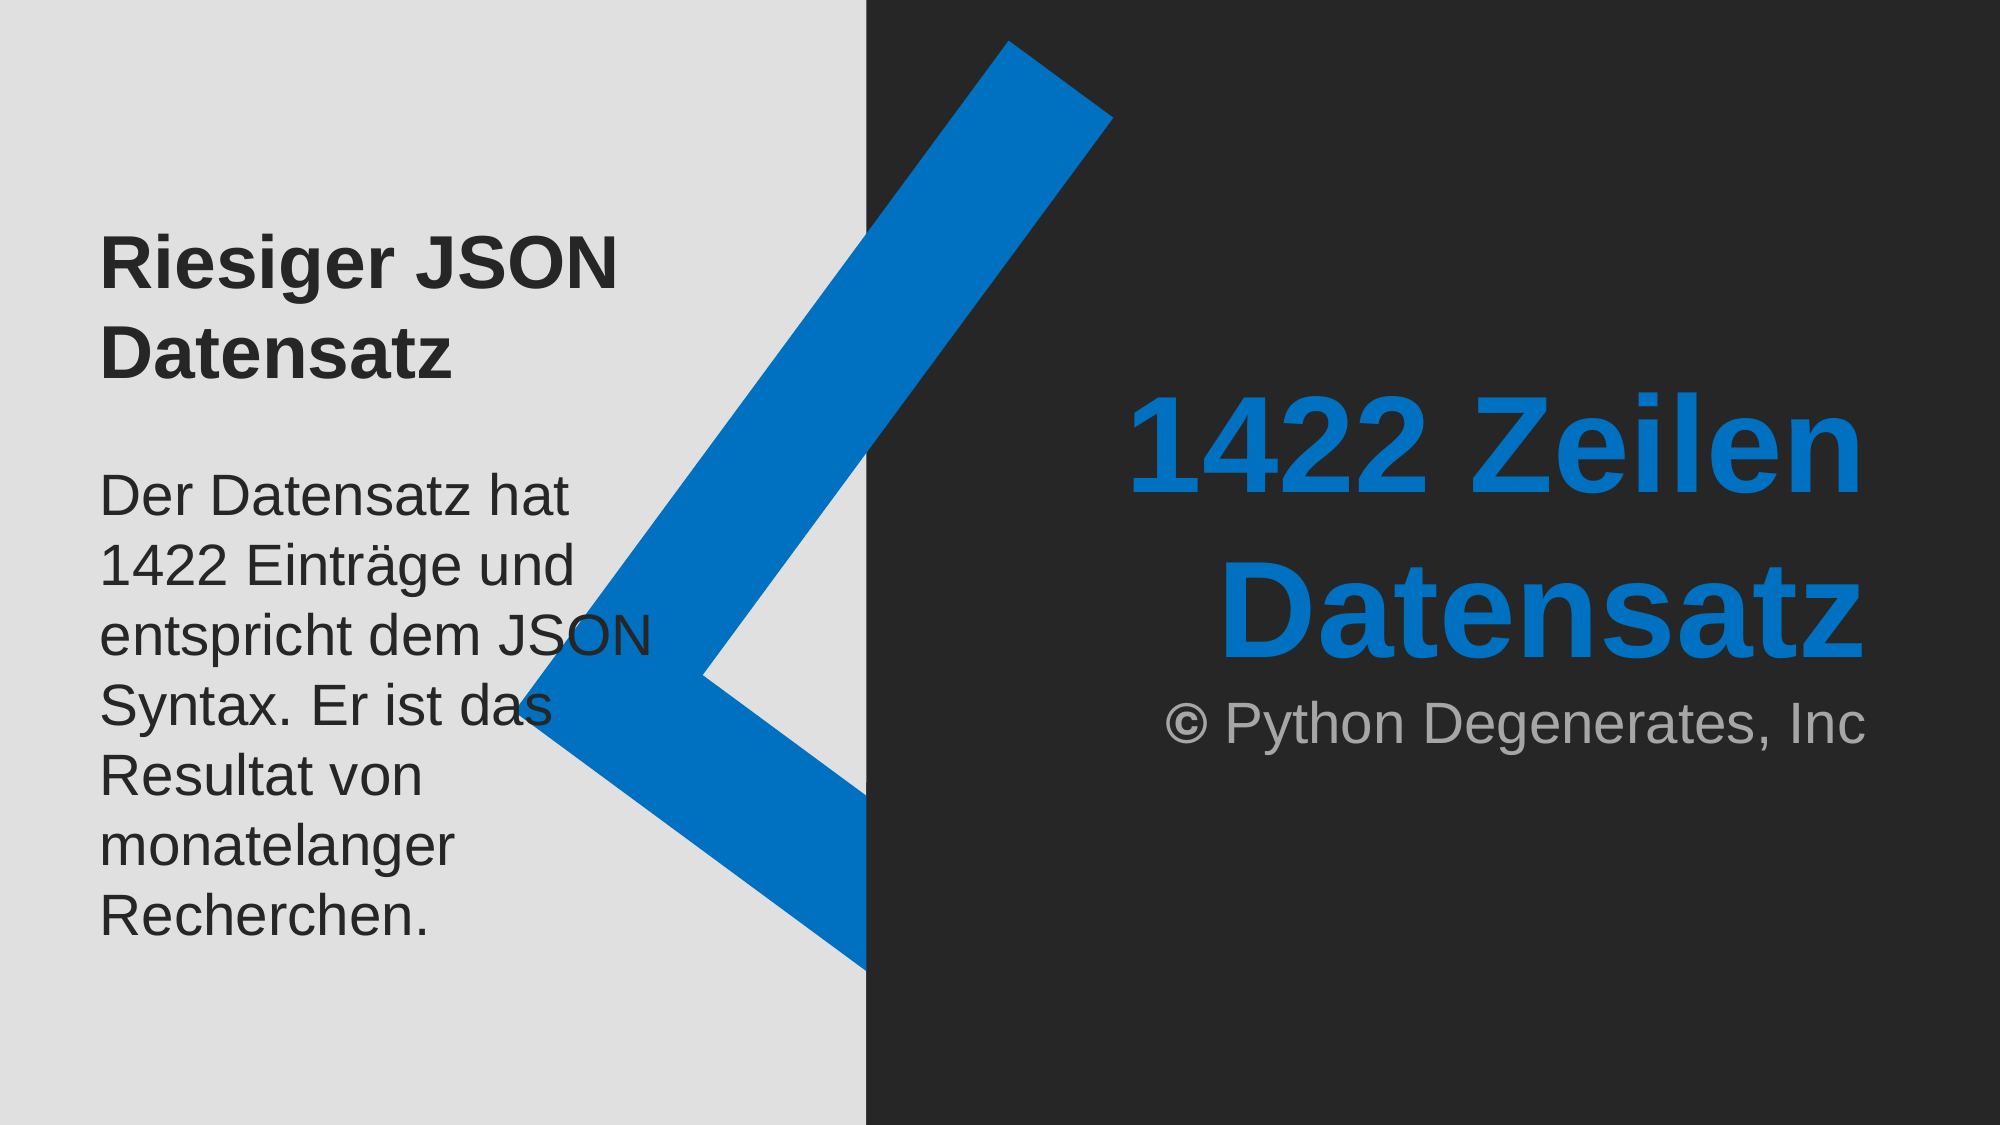

Riesiger JSON Datensatz

1422 Zeilen Datensatz
© Python Degenerates, Inc
Der Datensatz hat 1422 Einträge und entspricht dem JSON Syntax. Er ist das Resultat von monatelanger Recherchen.